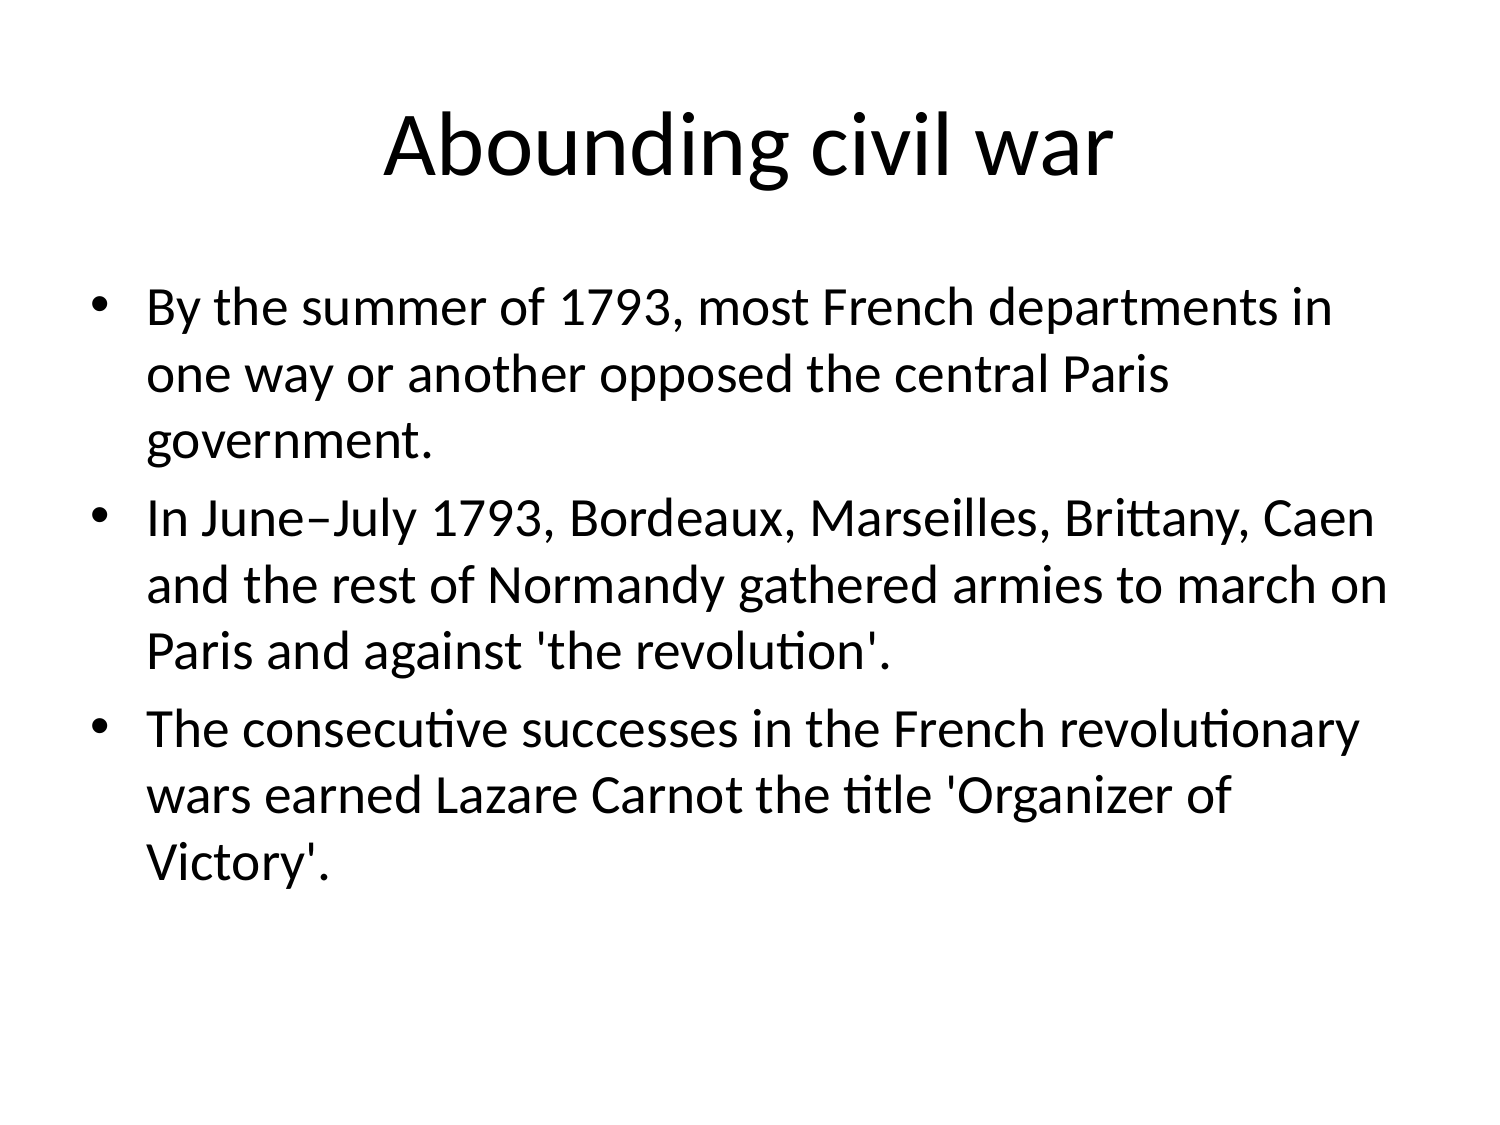

# Abounding civil war
By the summer of 1793, most French departments in one way or another opposed the central Paris government.
In June–July 1793, Bordeaux, Marseilles, Brittany, Caen and the rest of Normandy gathered armies to march on Paris and against 'the revolution'.
The consecutive successes in the French revolutionary wars earned Lazare Carnot the title 'Organizer of Victory'.